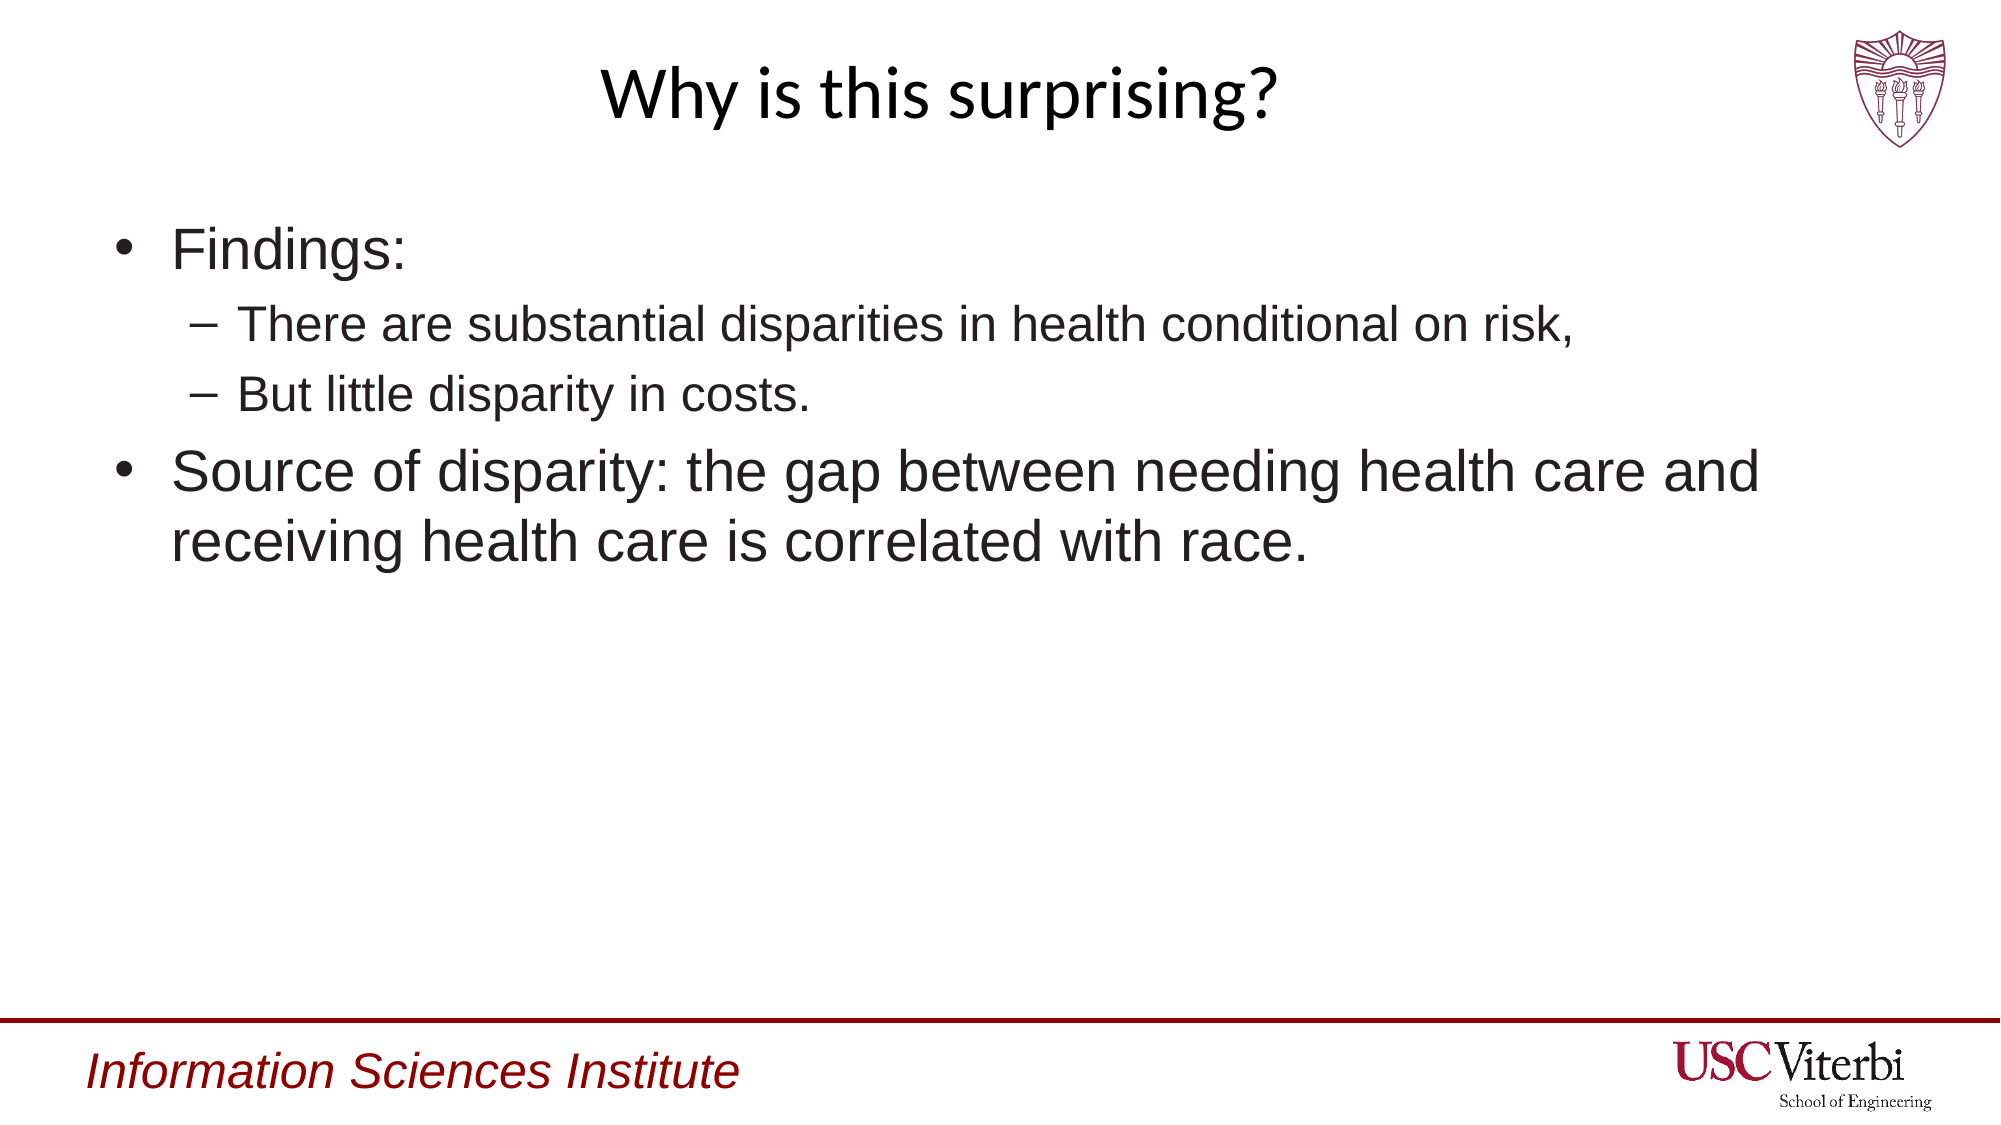

# Why is this surprising?
Findings:
There are substantial disparities in health conditional on risk,
But little disparity in costs.
Source of disparity: the gap between needing health care and receiving health care is correlated with race.